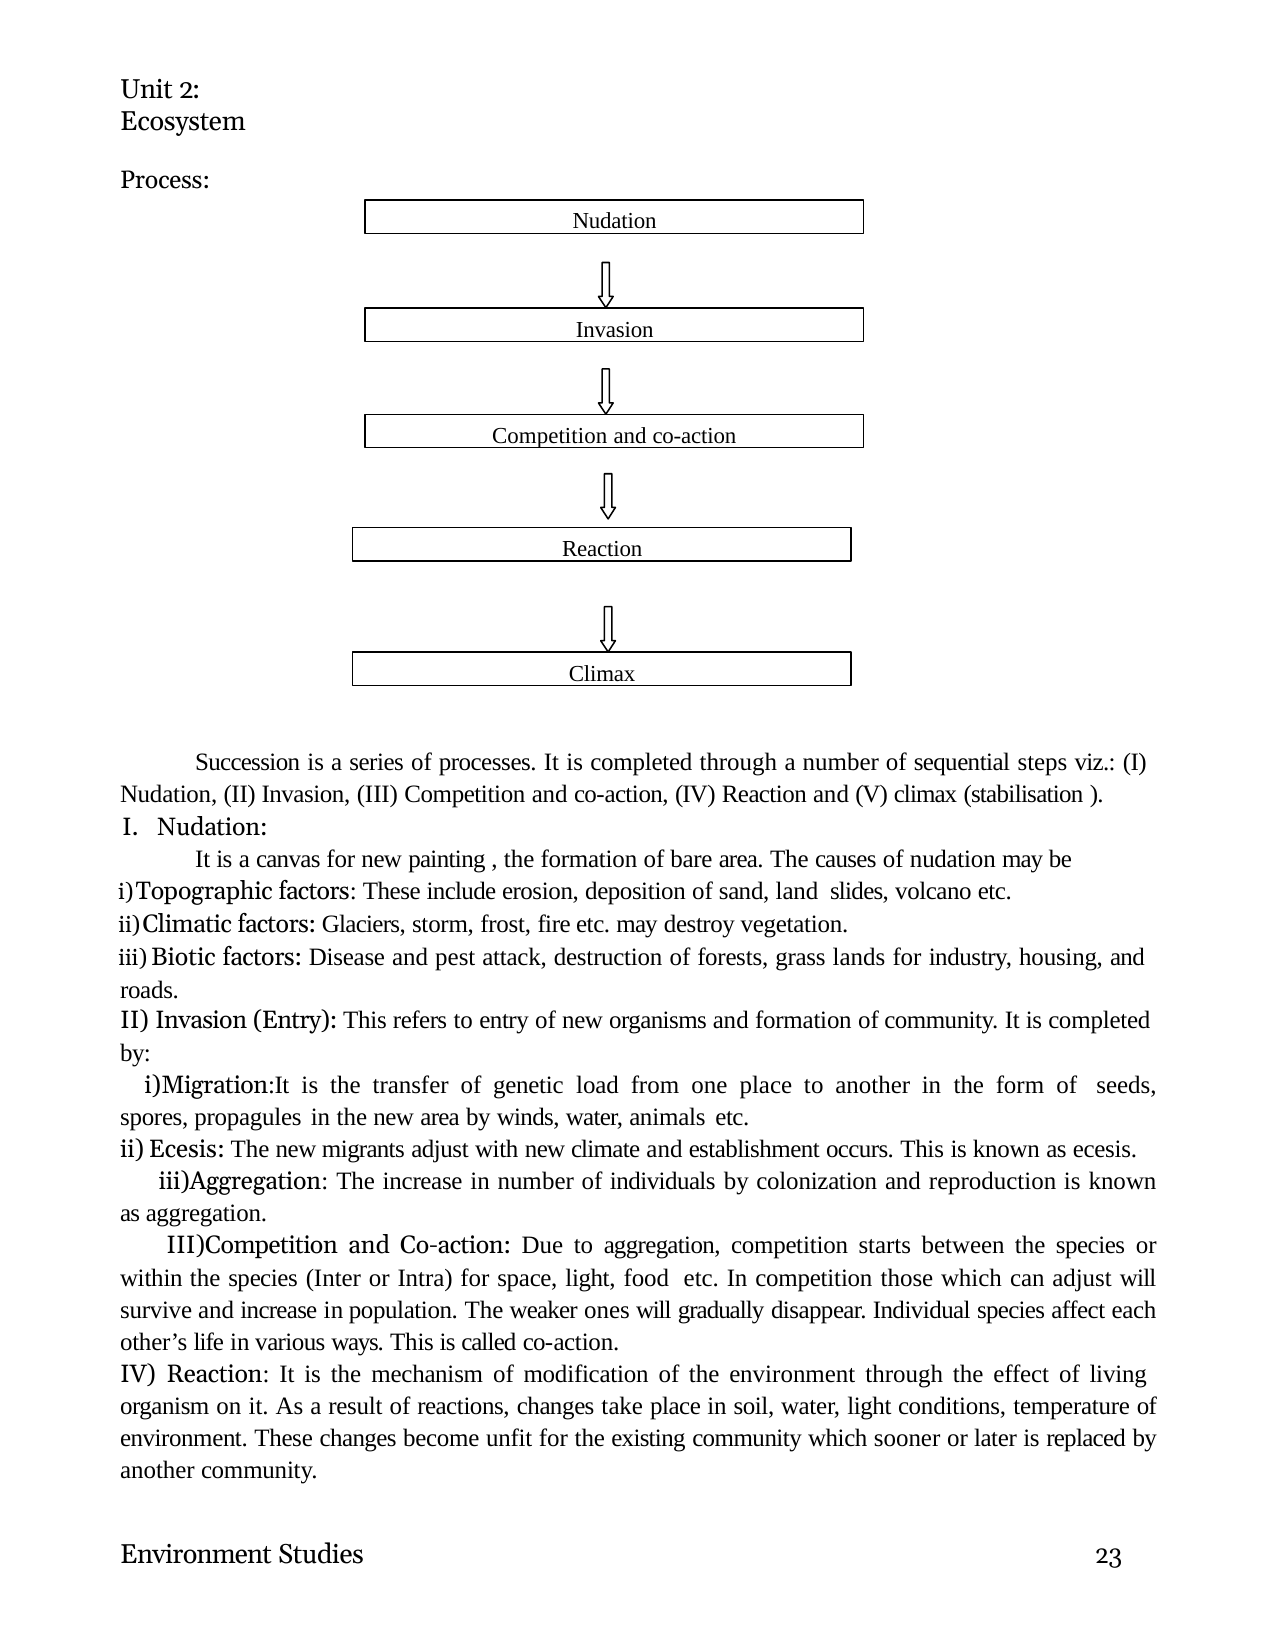

Unit 2: Ecosystem
Process:
Nudation

Invasion

Competition and co-action

Reaction

Climax
Succession is a series of processes. It is completed through a number of sequential steps viz.: (I) Nudation, (II) Invasion, (III) Competition and co-action, (IV) Reaction and (V) climax (stabilisation ).
Nudation:
It is a canvas for new painting , the formation of bare area. The causes of nudation may be
Topographic factors: These include erosion, deposition of sand, land slides, volcano etc.
Climatic factors: Glaciers, storm, frost, fire etc. may destroy vegetation.
	Biotic factors: Disease and pest attack, destruction of forests, grass lands for industry, housing, and roads.
Invasion (Entry): This refers to entry of new organisms and formation of community. It is completed
by:
Migration:It is the transfer of genetic load from one place to another in the form of seeds, spores, propagules in the new area by winds, water, animals etc.
Ecesis: The new migrants adjust with new climate and establishment occurs. This is known as ecesis.
Aggregation: The increase in number of individuals by colonization and reproduction is known as aggregation.
Competition and Co-action: Due to aggregation, competition starts between the species or within the species (Inter or Intra) for space, light, food etc. In competition those which can adjust will survive and increase in population. The weaker ones will gradually disappear. Individual species affect each other’s life in various ways. This is called co-action.
Reaction: It is the mechanism of modification of the environment through the effect of living
organism on it. As a result of reactions, changes take place in soil, water, light conditions, temperature of environment. These changes become unfit for the existing community which sooner or later is replaced by another community.
Environment Studies
23